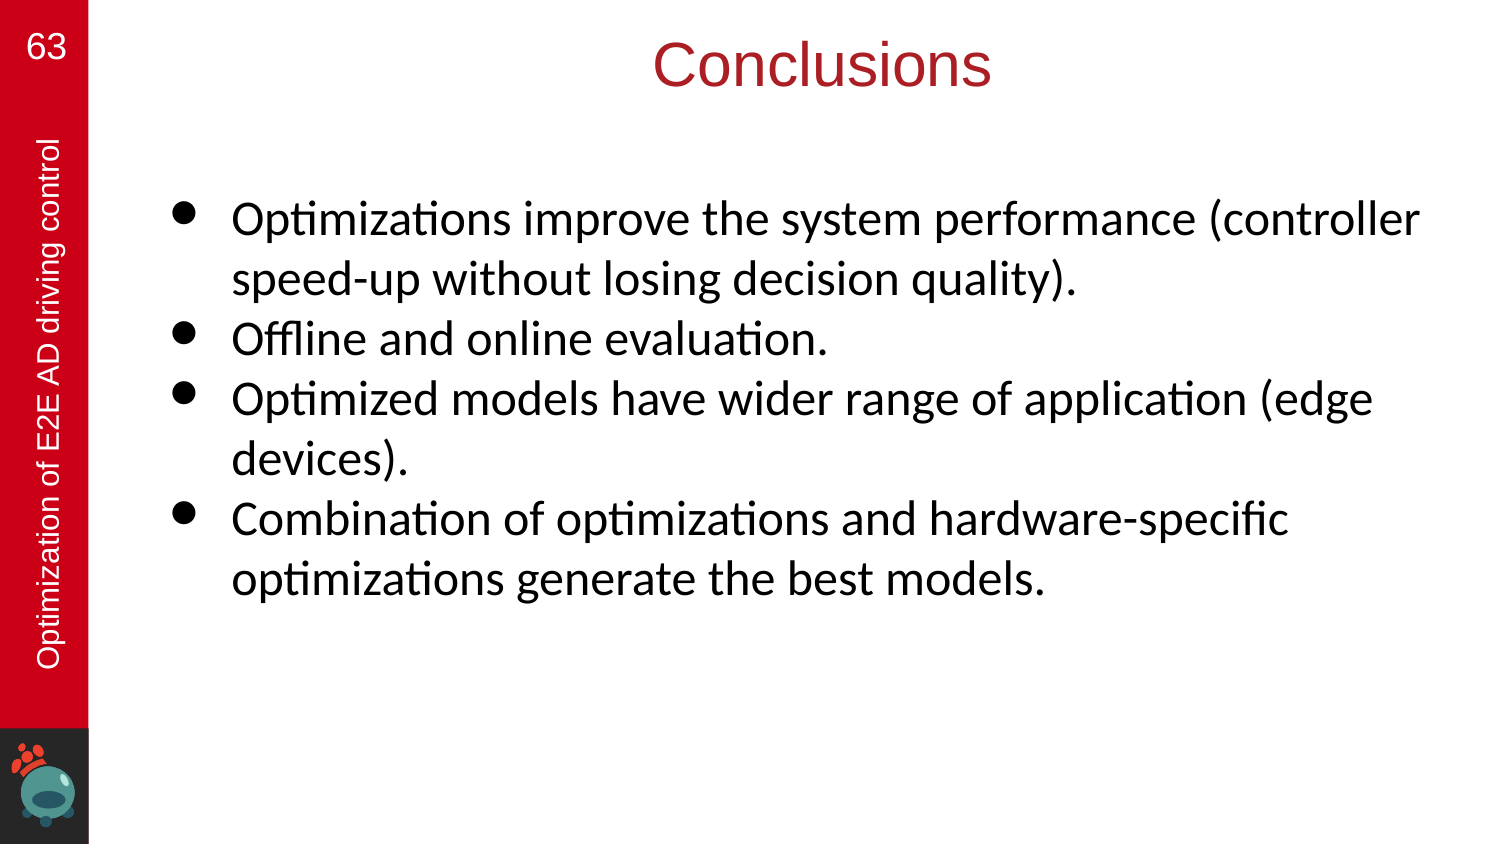

63
# Conclusions
Optimizations improve the system performance (controller speed-up without losing decision quality).
Offline and online evaluation.
Optimized models have wider range of application (edge devices).
Combination of optimizations and hardware-specific optimizations generate the best models.
Optimization of E2E AD driving control